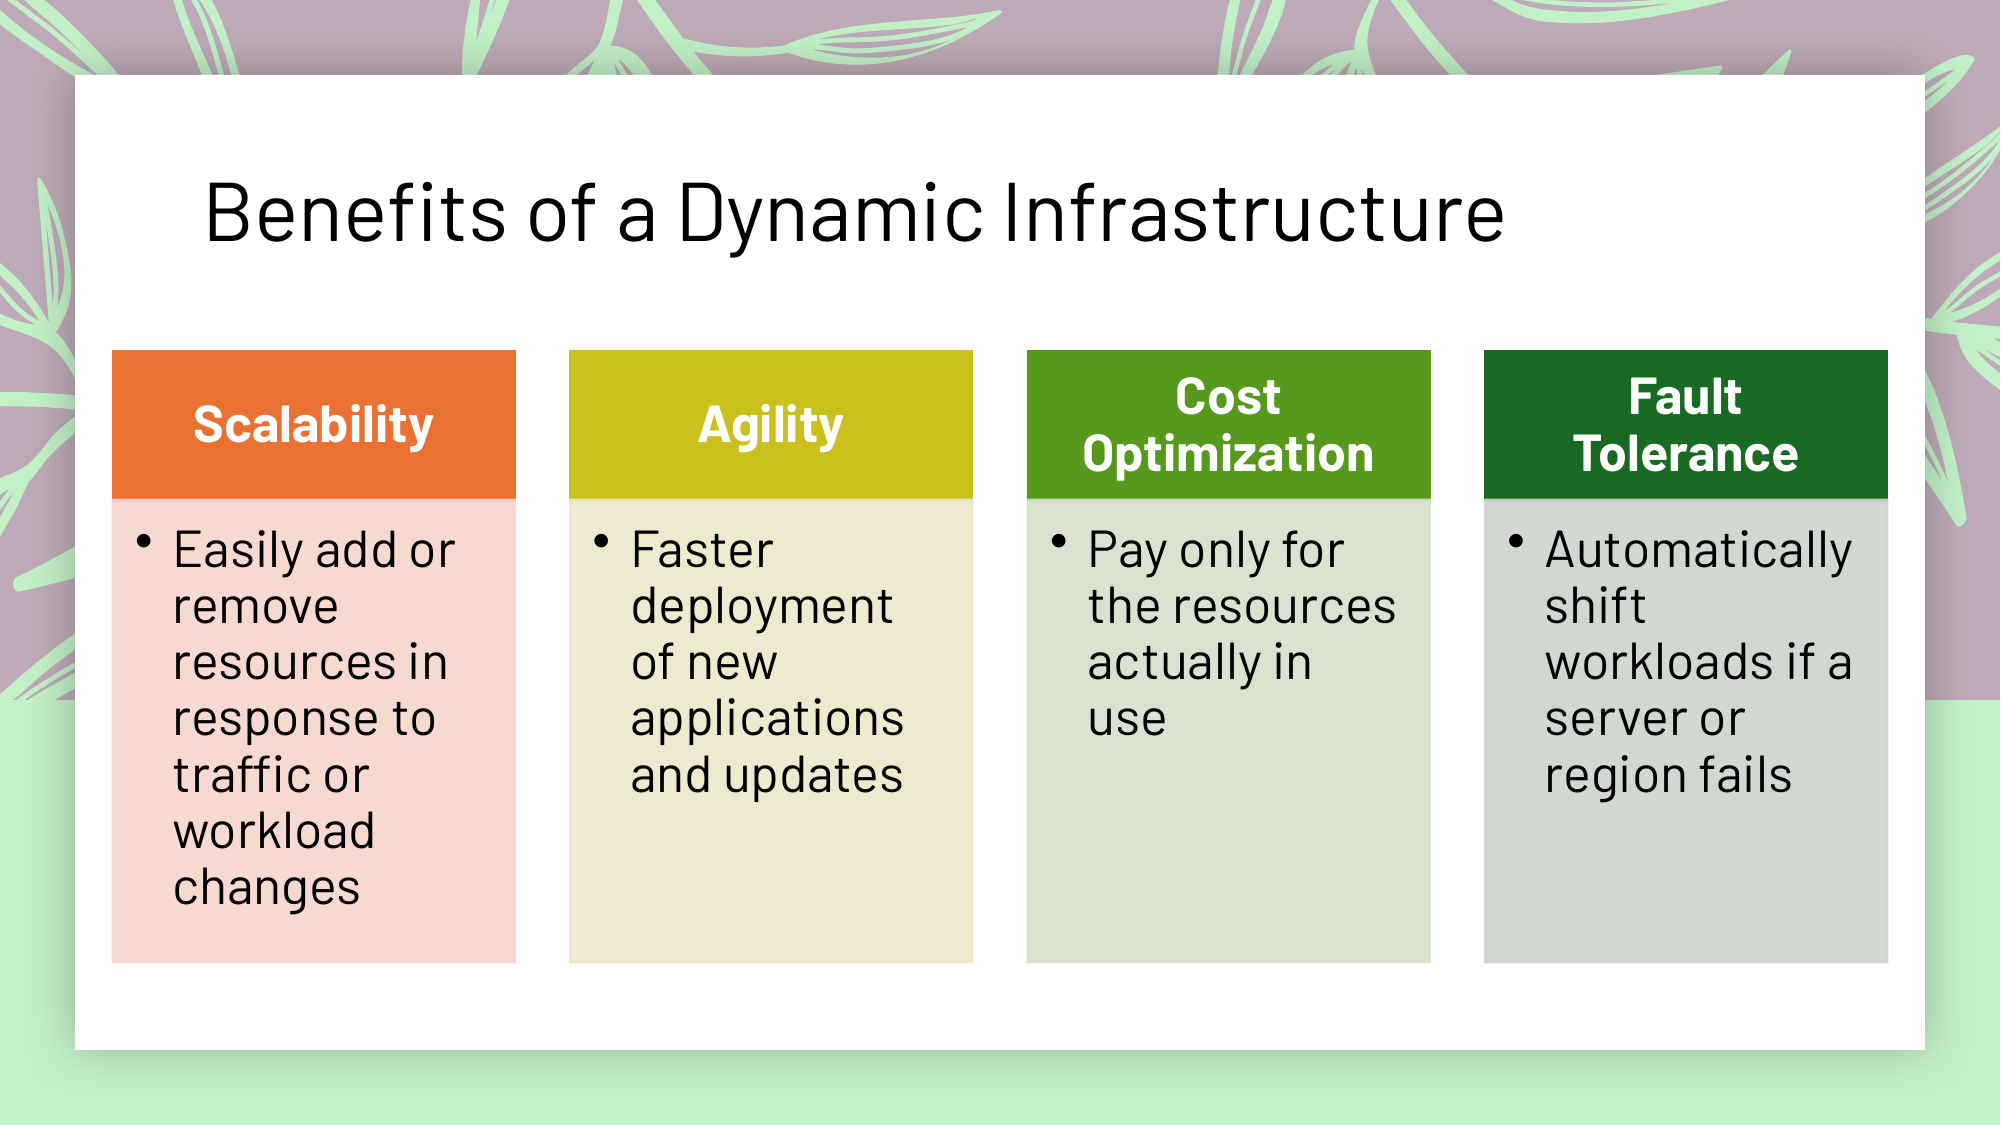

# Benefits of a Dynamic Infrastructure
Scalability
Easily add or remove resources in response to traffic or workload changes
Agility
Faster deployment of new applications and updates
Cost Optimization
Pay only for the resources actually in use
Fault Tolerance
Automatically shift workloads if a server or region fails